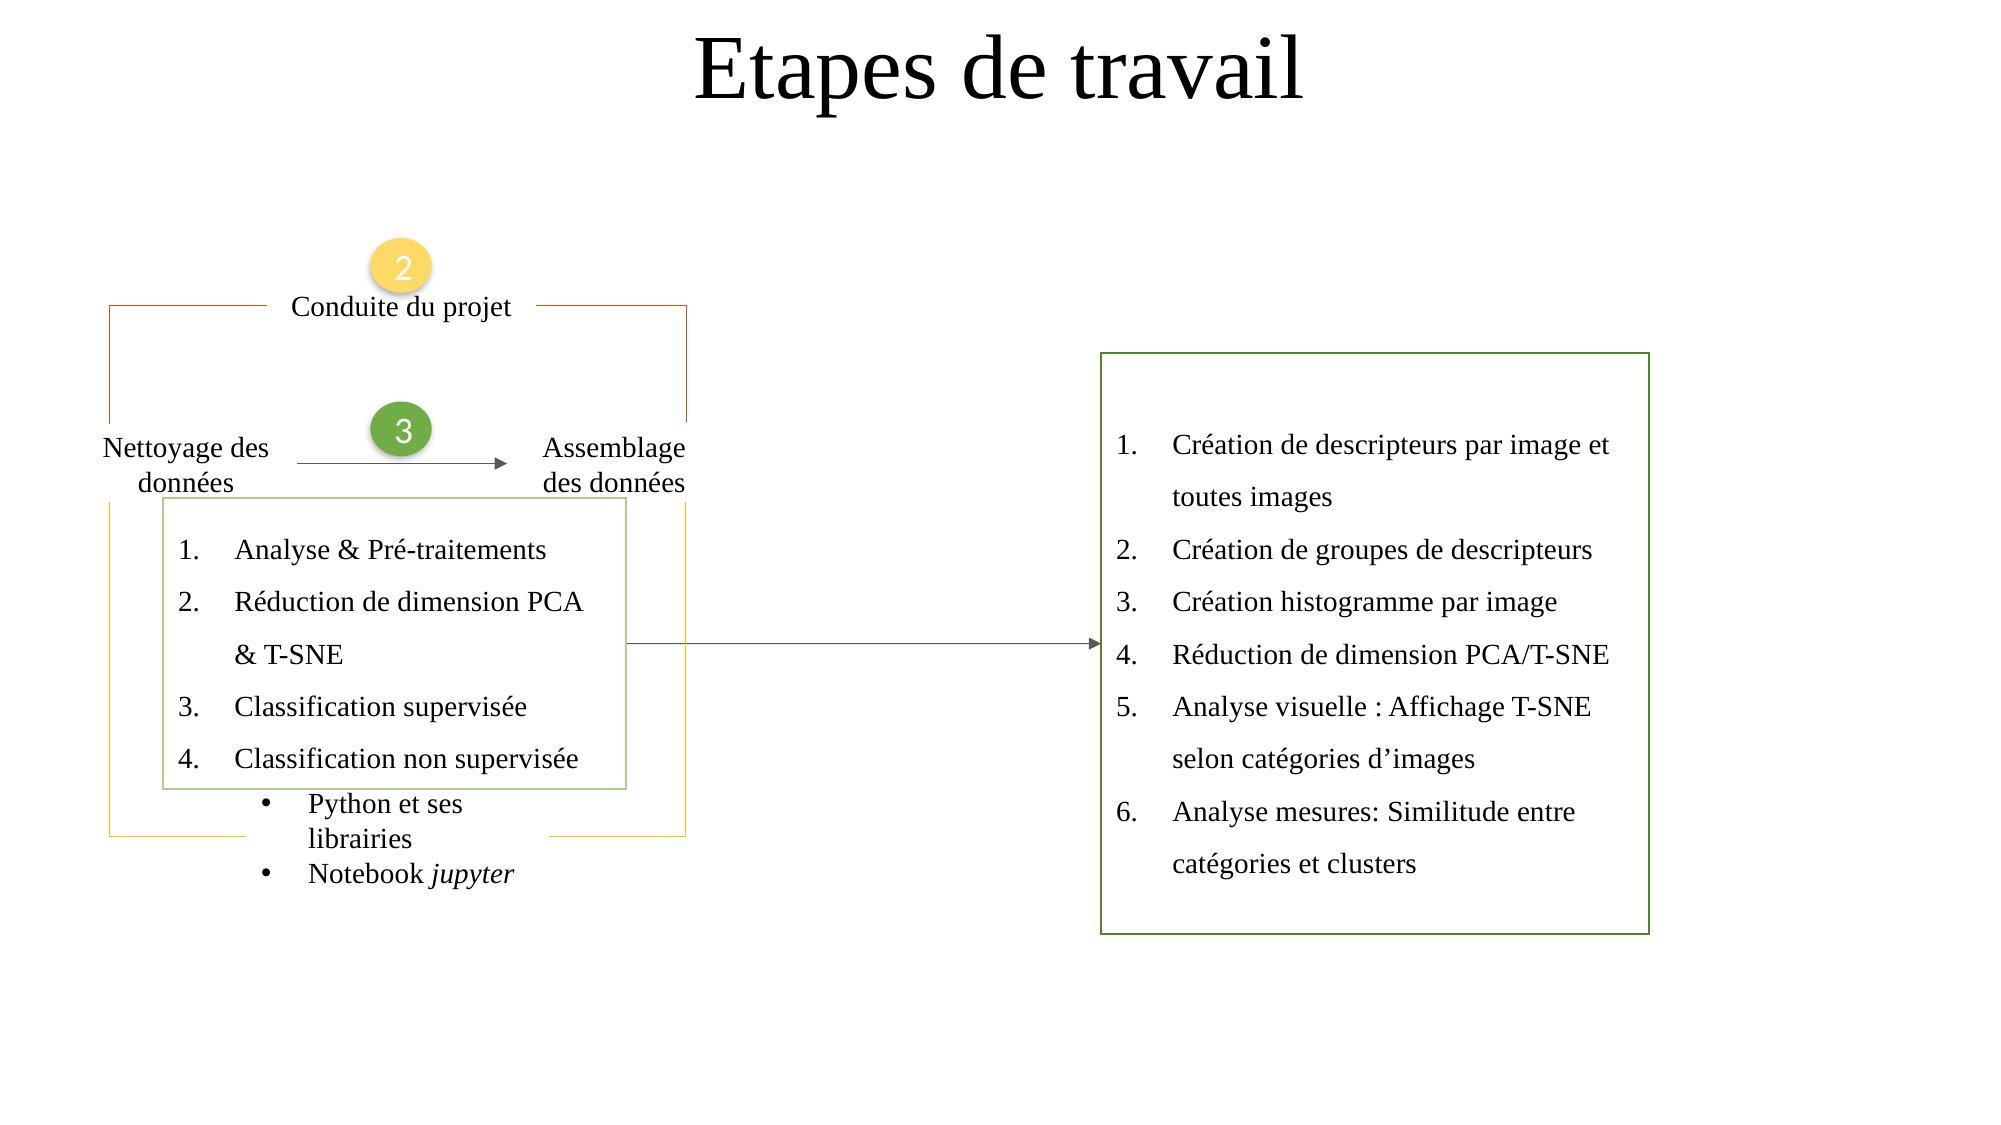

# Etapes de travail
2
Conduite du projet
Création de descripteurs par image et toutes images
Création de groupes de descripteurs
Création histogramme par image
Réduction de dimension PCA/T-SNE
Analyse visuelle : Affichage T-SNE selon catégories d’images
Analyse mesures: Similitude entre catégories et clusters
3
Nettoyage des données
Assemblage  des données
Analyse & Pré-traitements
Réduction de dimension PCA & T-SNE
Classification supervisée
Classification non supervisée
Python et ses librairies
Notebook jupyter